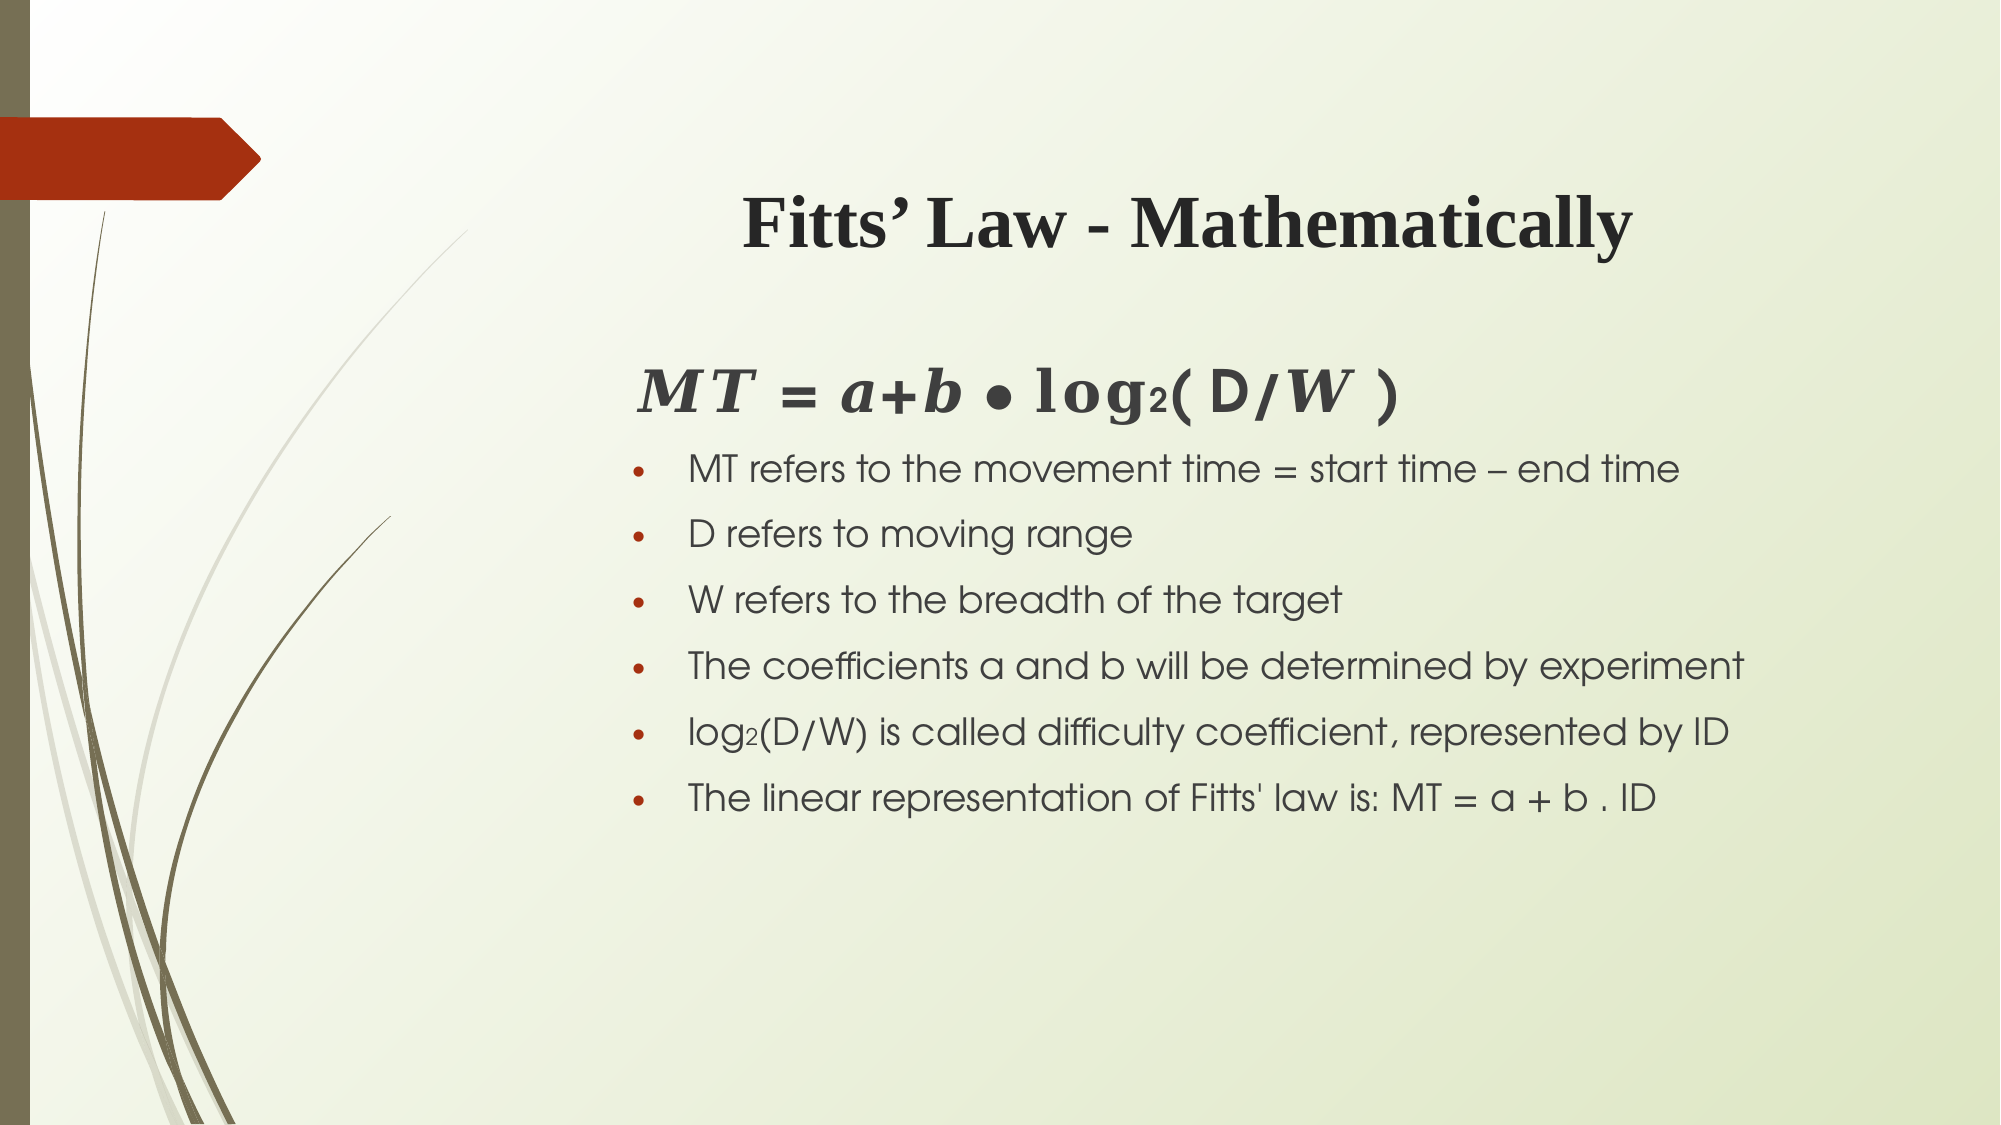

# Fitts’ Law - Mathematically
𝑴𝑻 = 𝒂+𝒃 ∙ 𝐥𝐨𝐠2( D/𝑾 )
MT refers to the movement time = start time – end time
D refers to moving range
W refers to the breadth of the target
The coefficients a and b will be determined by experiment
log2(D/W) is called difficulty coefficient, represented by ID
The linear representation of Fitts' law is: MT = a + b . ID